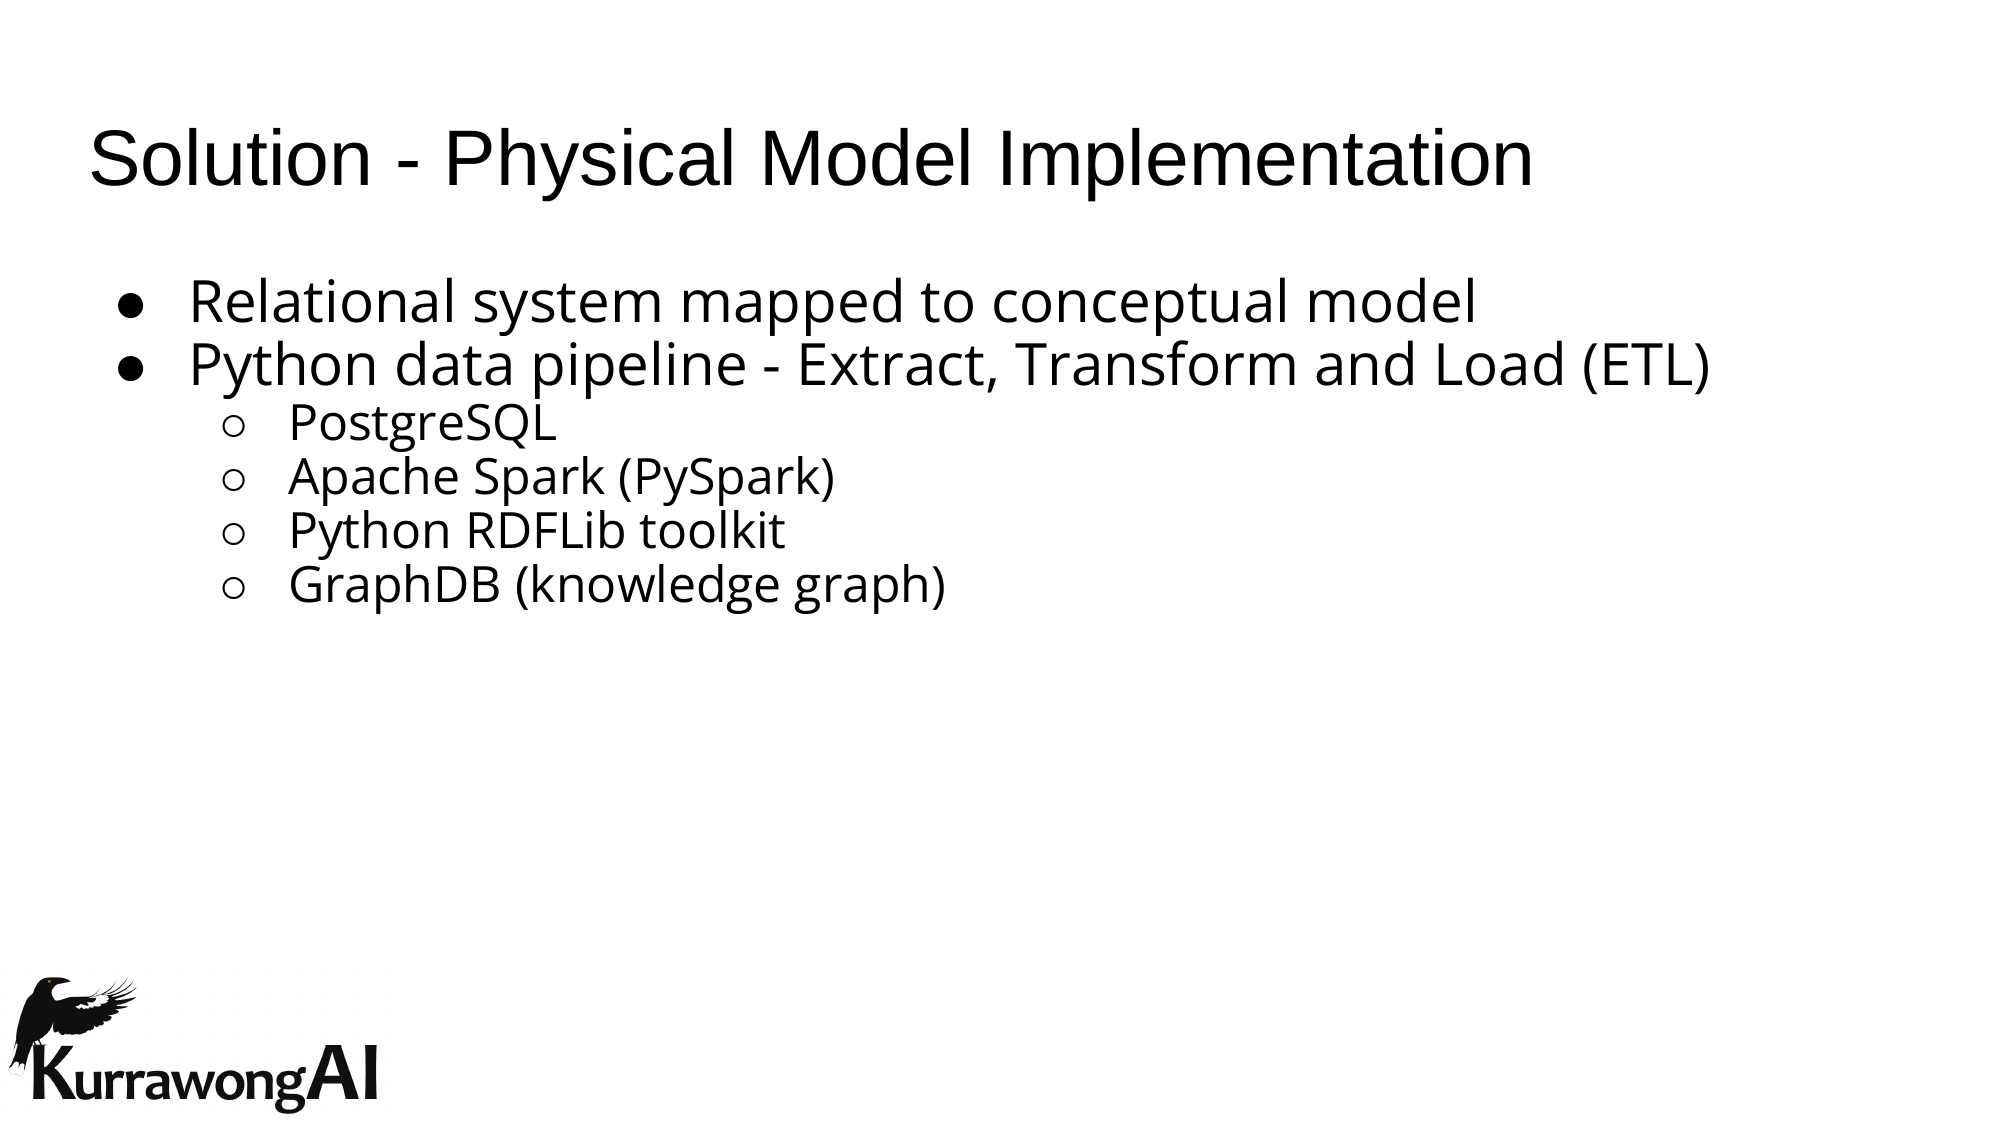

# Solution - Physical Model Implementation
Relational system mapped to conceptual model
Python data pipeline - Extract, Transform and Load (ETL)
PostgreSQL
Apache Spark (PySpark)
Python RDFLib toolkit
GraphDB (knowledge graph)